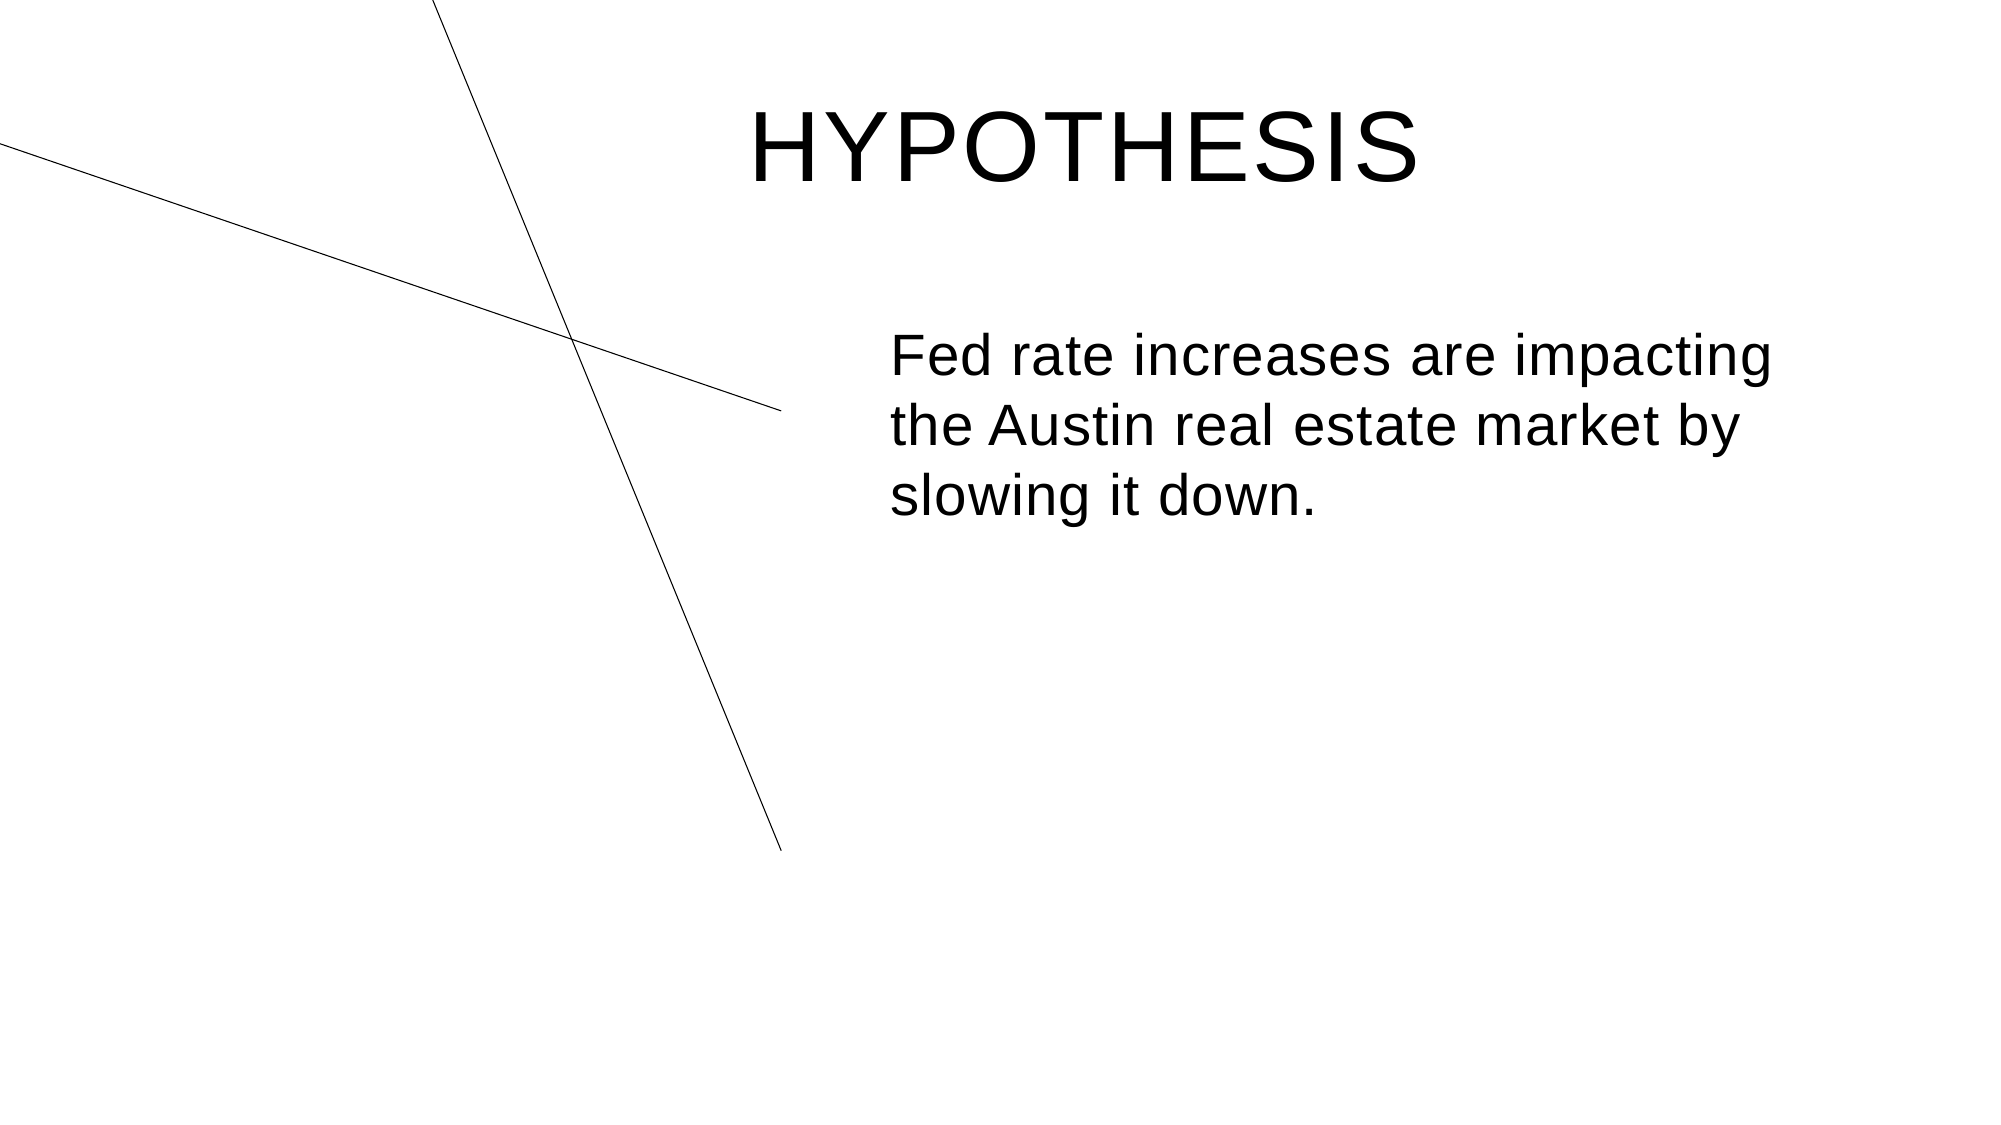

# Hypothesis
Fed rate increases are impacting the Austin real estate market by slowing it down.